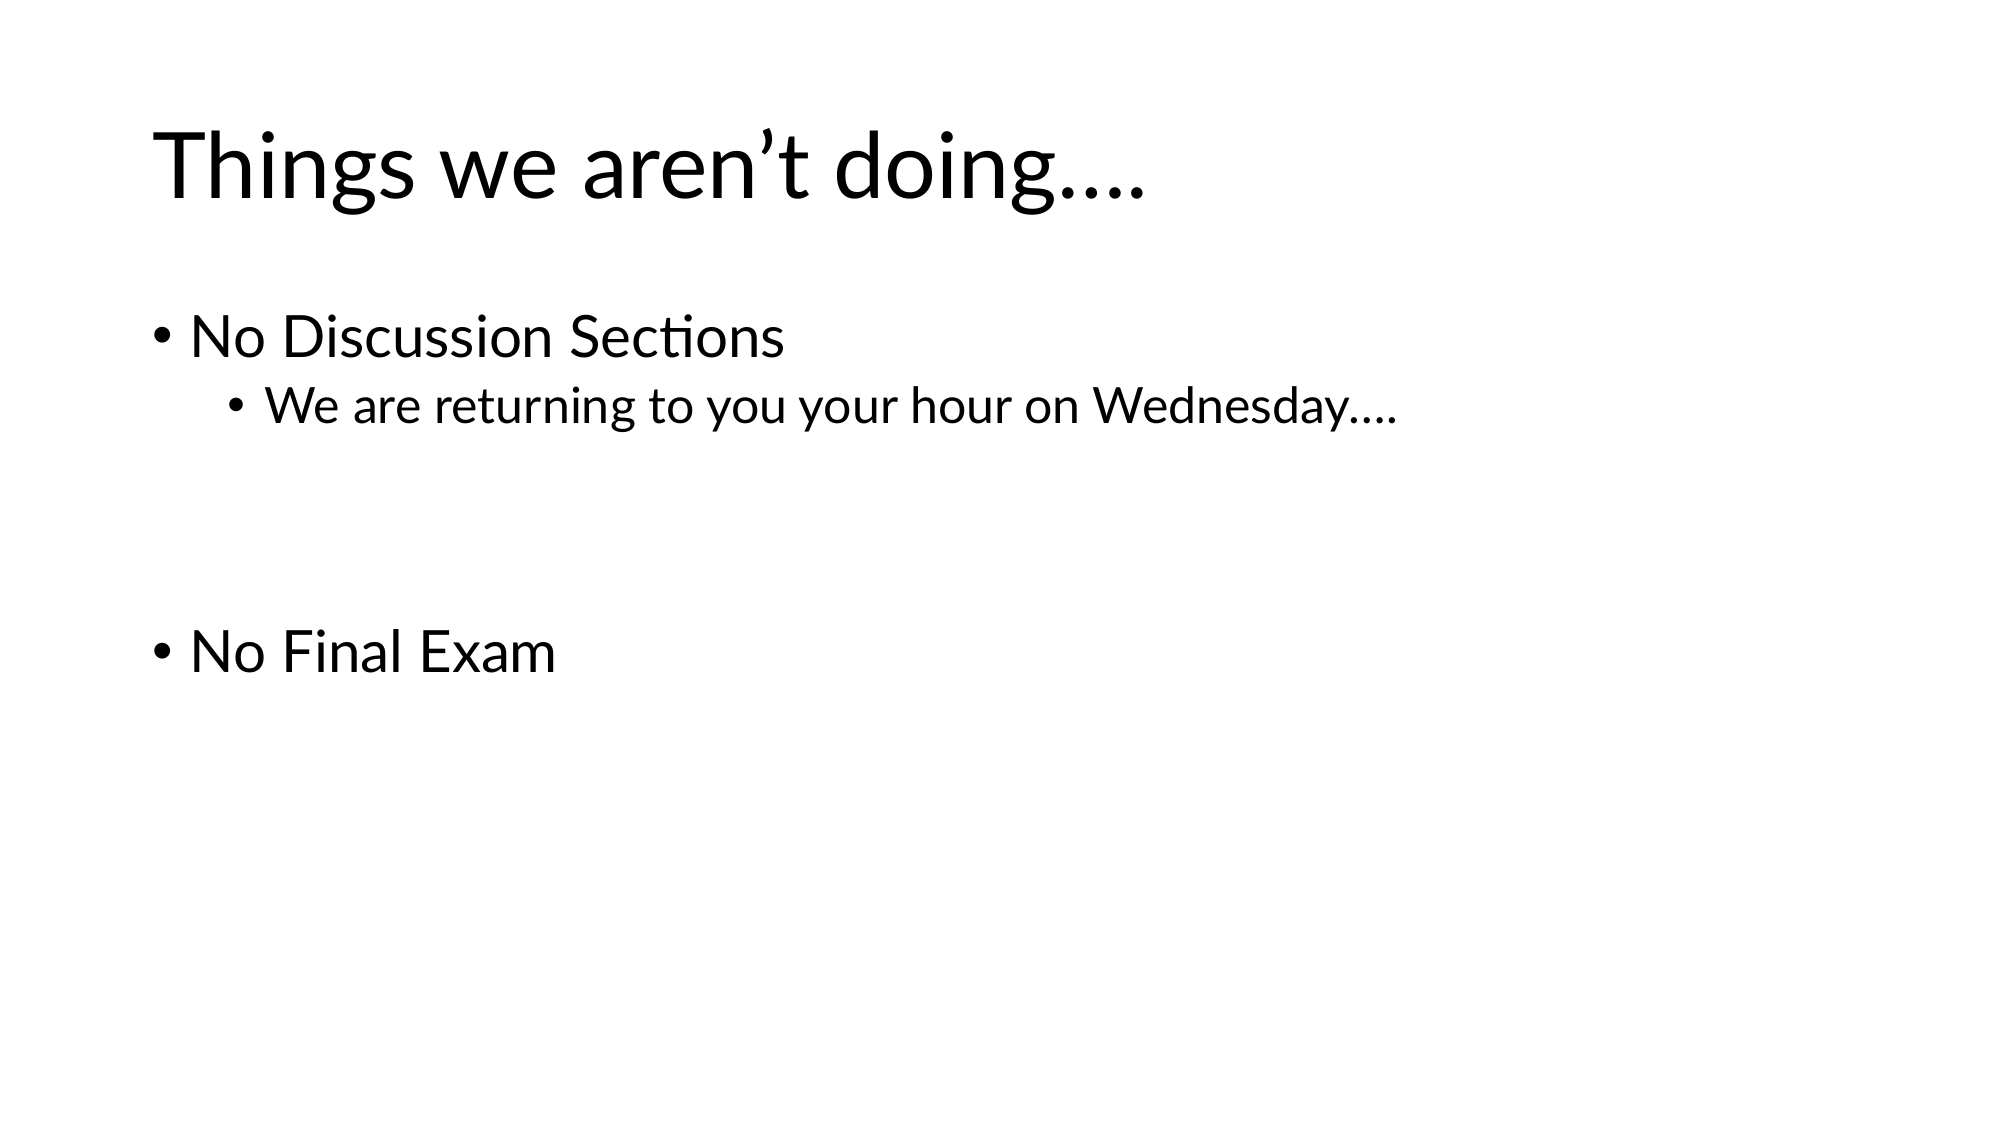

# Things we aren’t doing….
No Discussion Sections
We are returning to you your hour on Wednesday….

No Final Exam